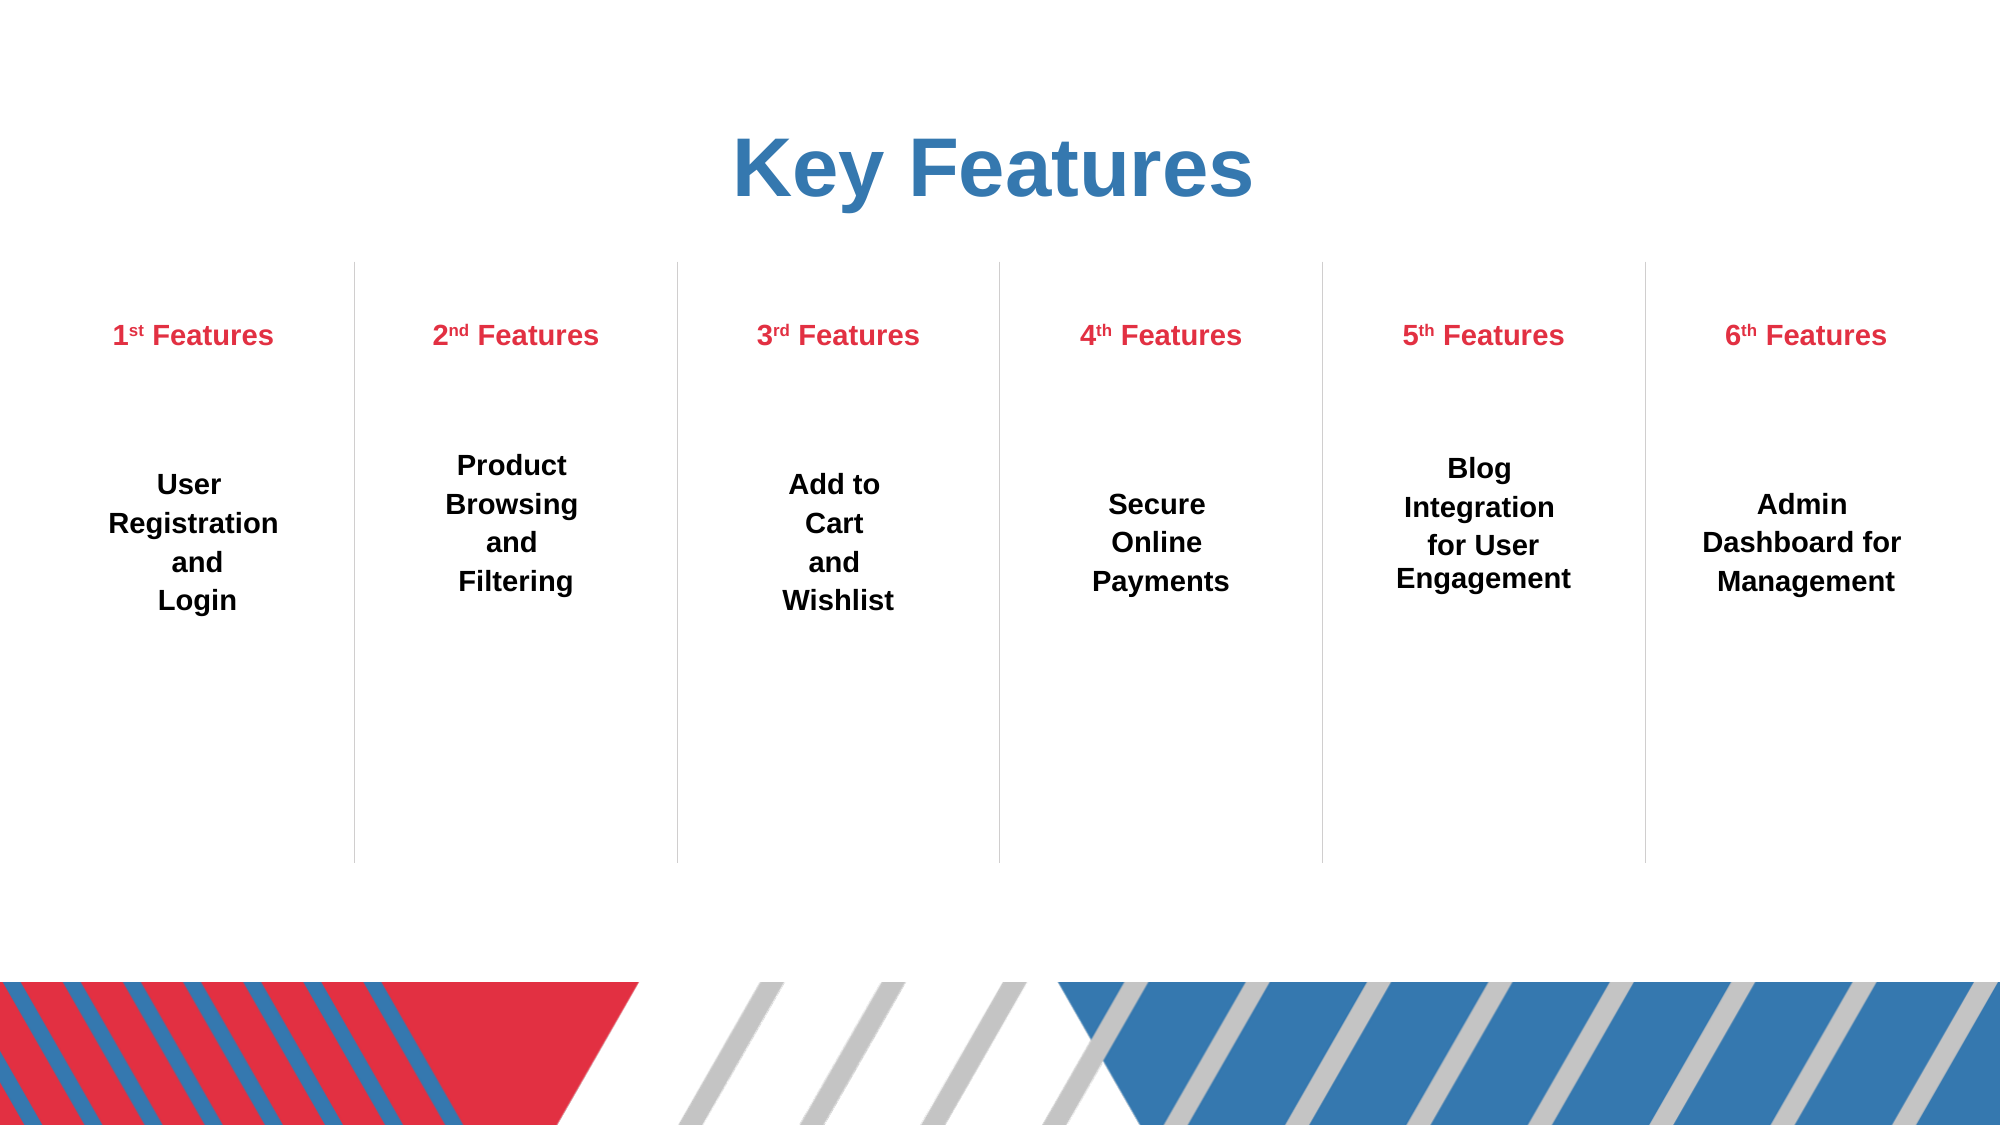

# Key Features
| 1st Features | 2nd Features | 3rd Features | 4th Features | 5th Features | 6th Features |
| --- | --- | --- | --- | --- | --- |
| User Registration and Login | Product Browsing and Filtering | Add to Cart and Wishlist | Secure Online Payments | Blog Integration for User Engagement | Admin Dashboard for Management |
|  |  |  |  |  |  |